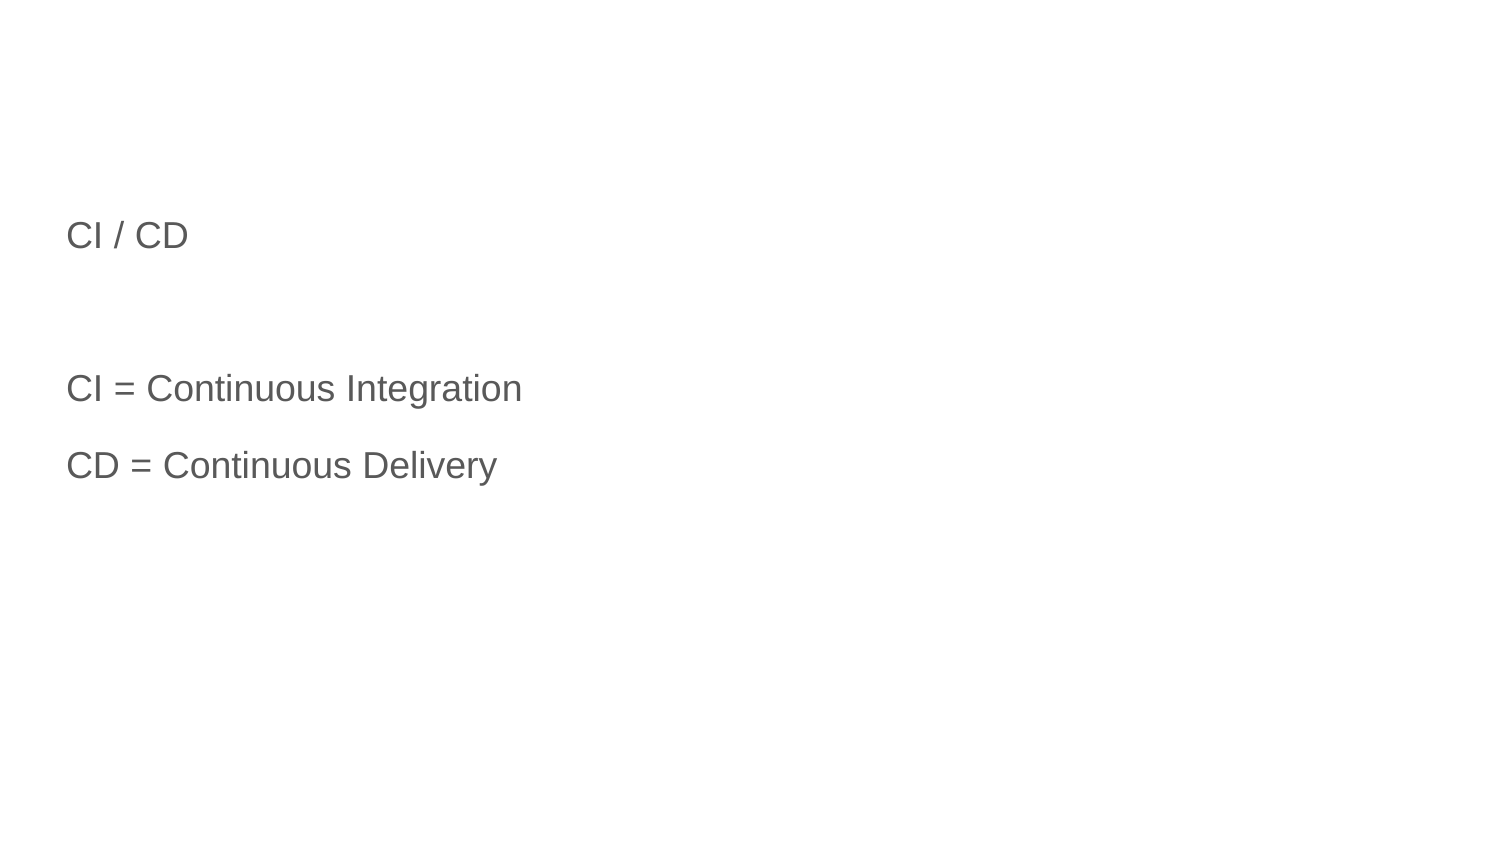

#
CI / CD

CI = Continuous Integration
CD = Continuous Delivery